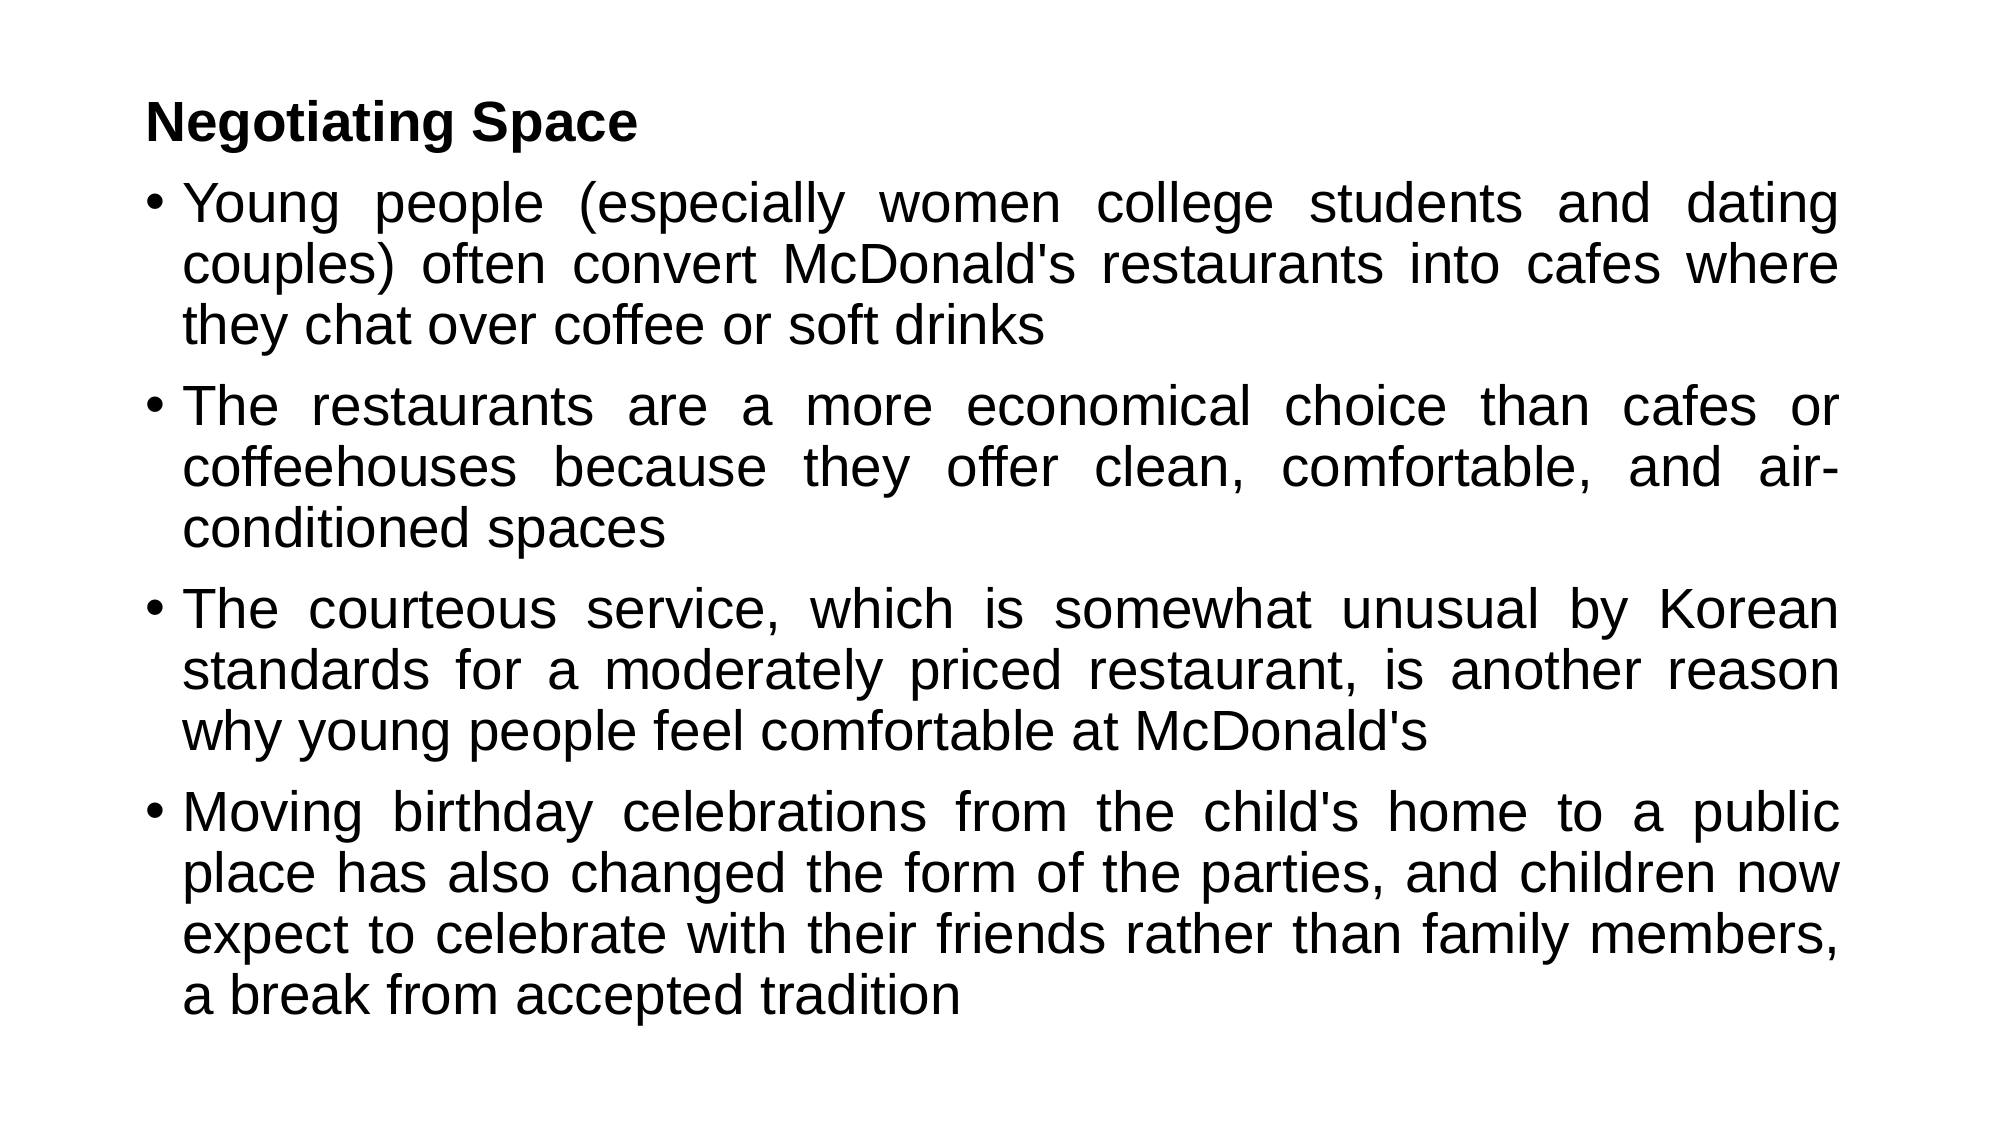

Negotiating Space
Young people (especially women college students and dating couples) often convert McDonald's restaurants into cafes where they chat over coffee or soft drinks
The restaurants are a more economical choice than cafes or coffeehouses because they offer clean, comfortable, and air-conditioned spaces
The courteous service, which is somewhat unusual by Korean standards for a moderately priced restaurant, is another reason why young people feel comfortable at McDonald's
Moving birthday celebrations from the child's home to a public place has also changed the form of the parties, and children now expect to celebrate with their friends rather than family members, a break from accepted tradition